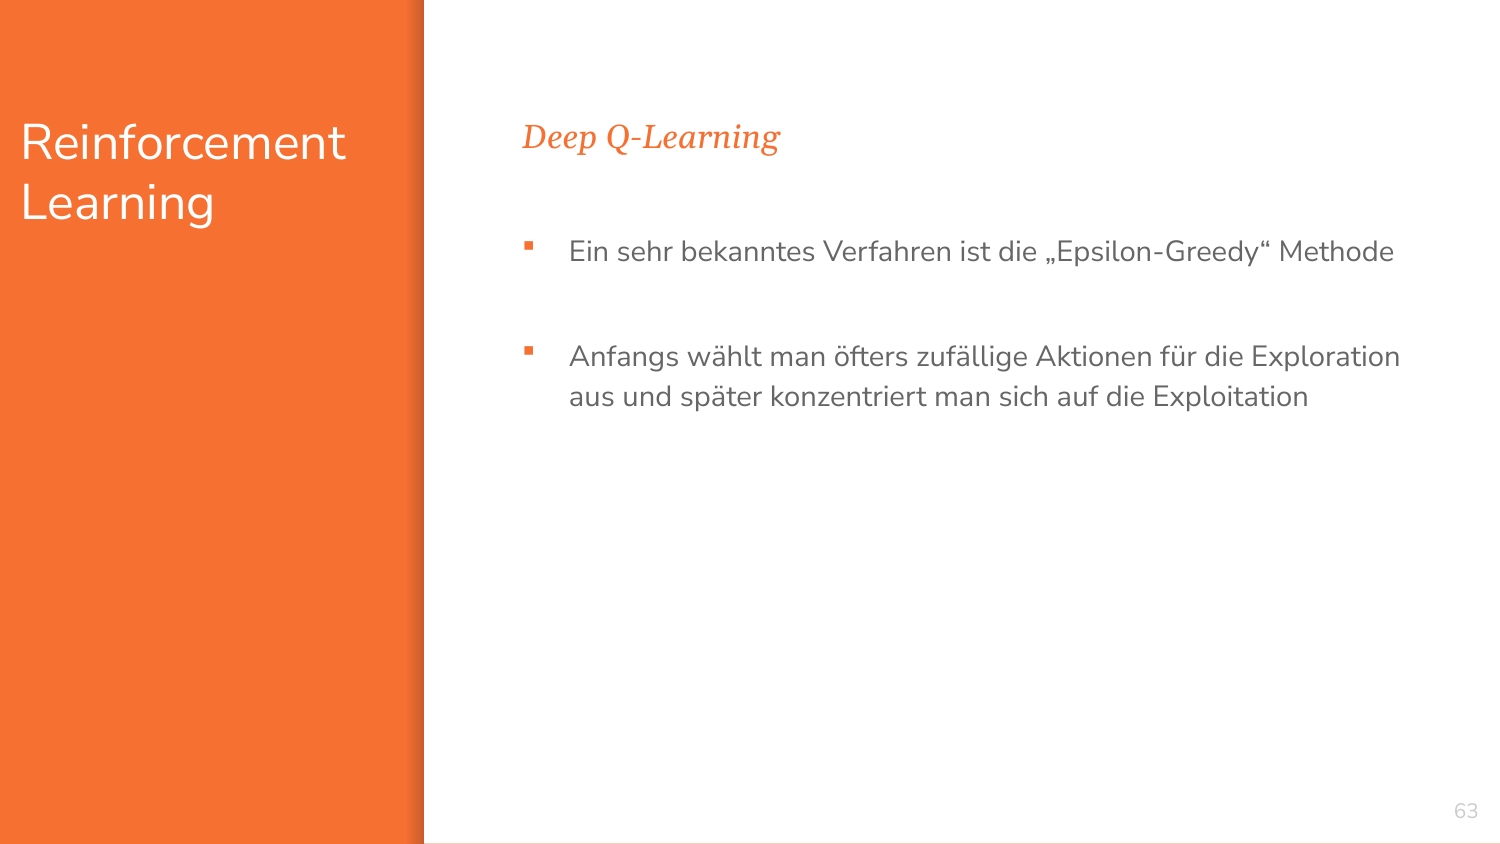

# Reinforcement Learning
Deep Q-Learning
Ein sehr bekanntes Verfahren ist die „Epsilon-Greedy“ Methode

Anfangs wählt man öfters zufällige Aktionen für die Exploration aus und später konzentriert man sich auf die Exploitation

63